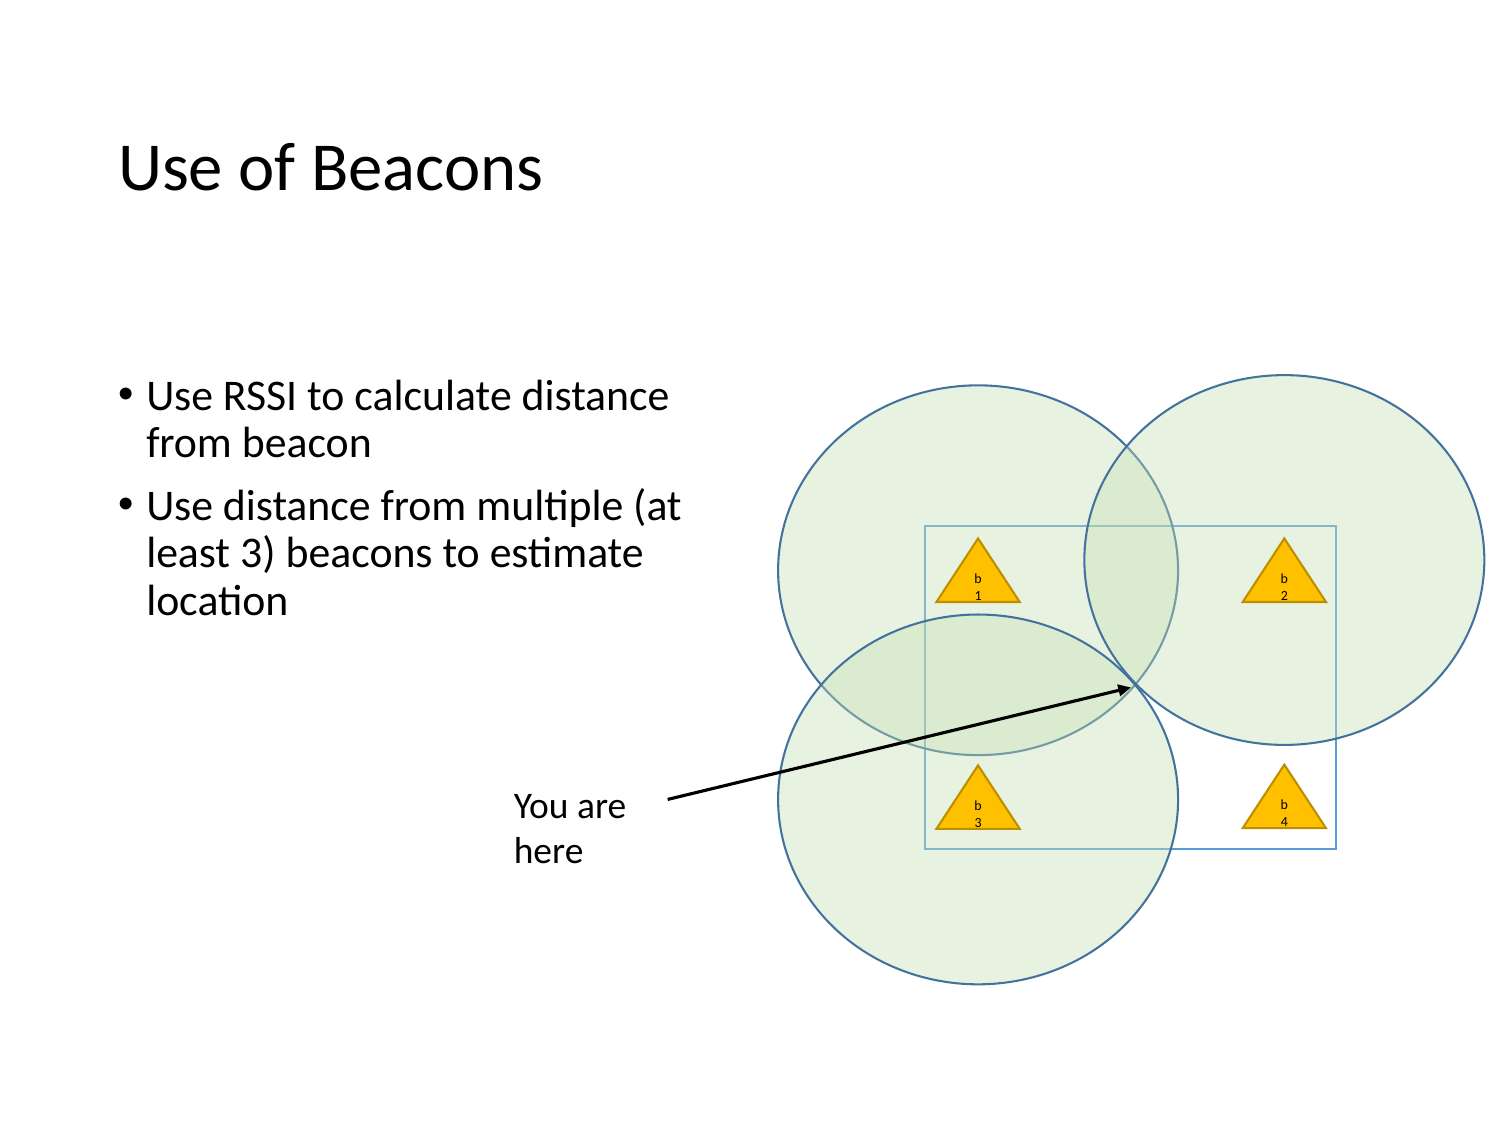

# Use of Beacons
Use RSSI to calculate distance from beacon
Use distance from multiple (at least 3) beacons to estimate location

b1
b2

b4
b3
You are here